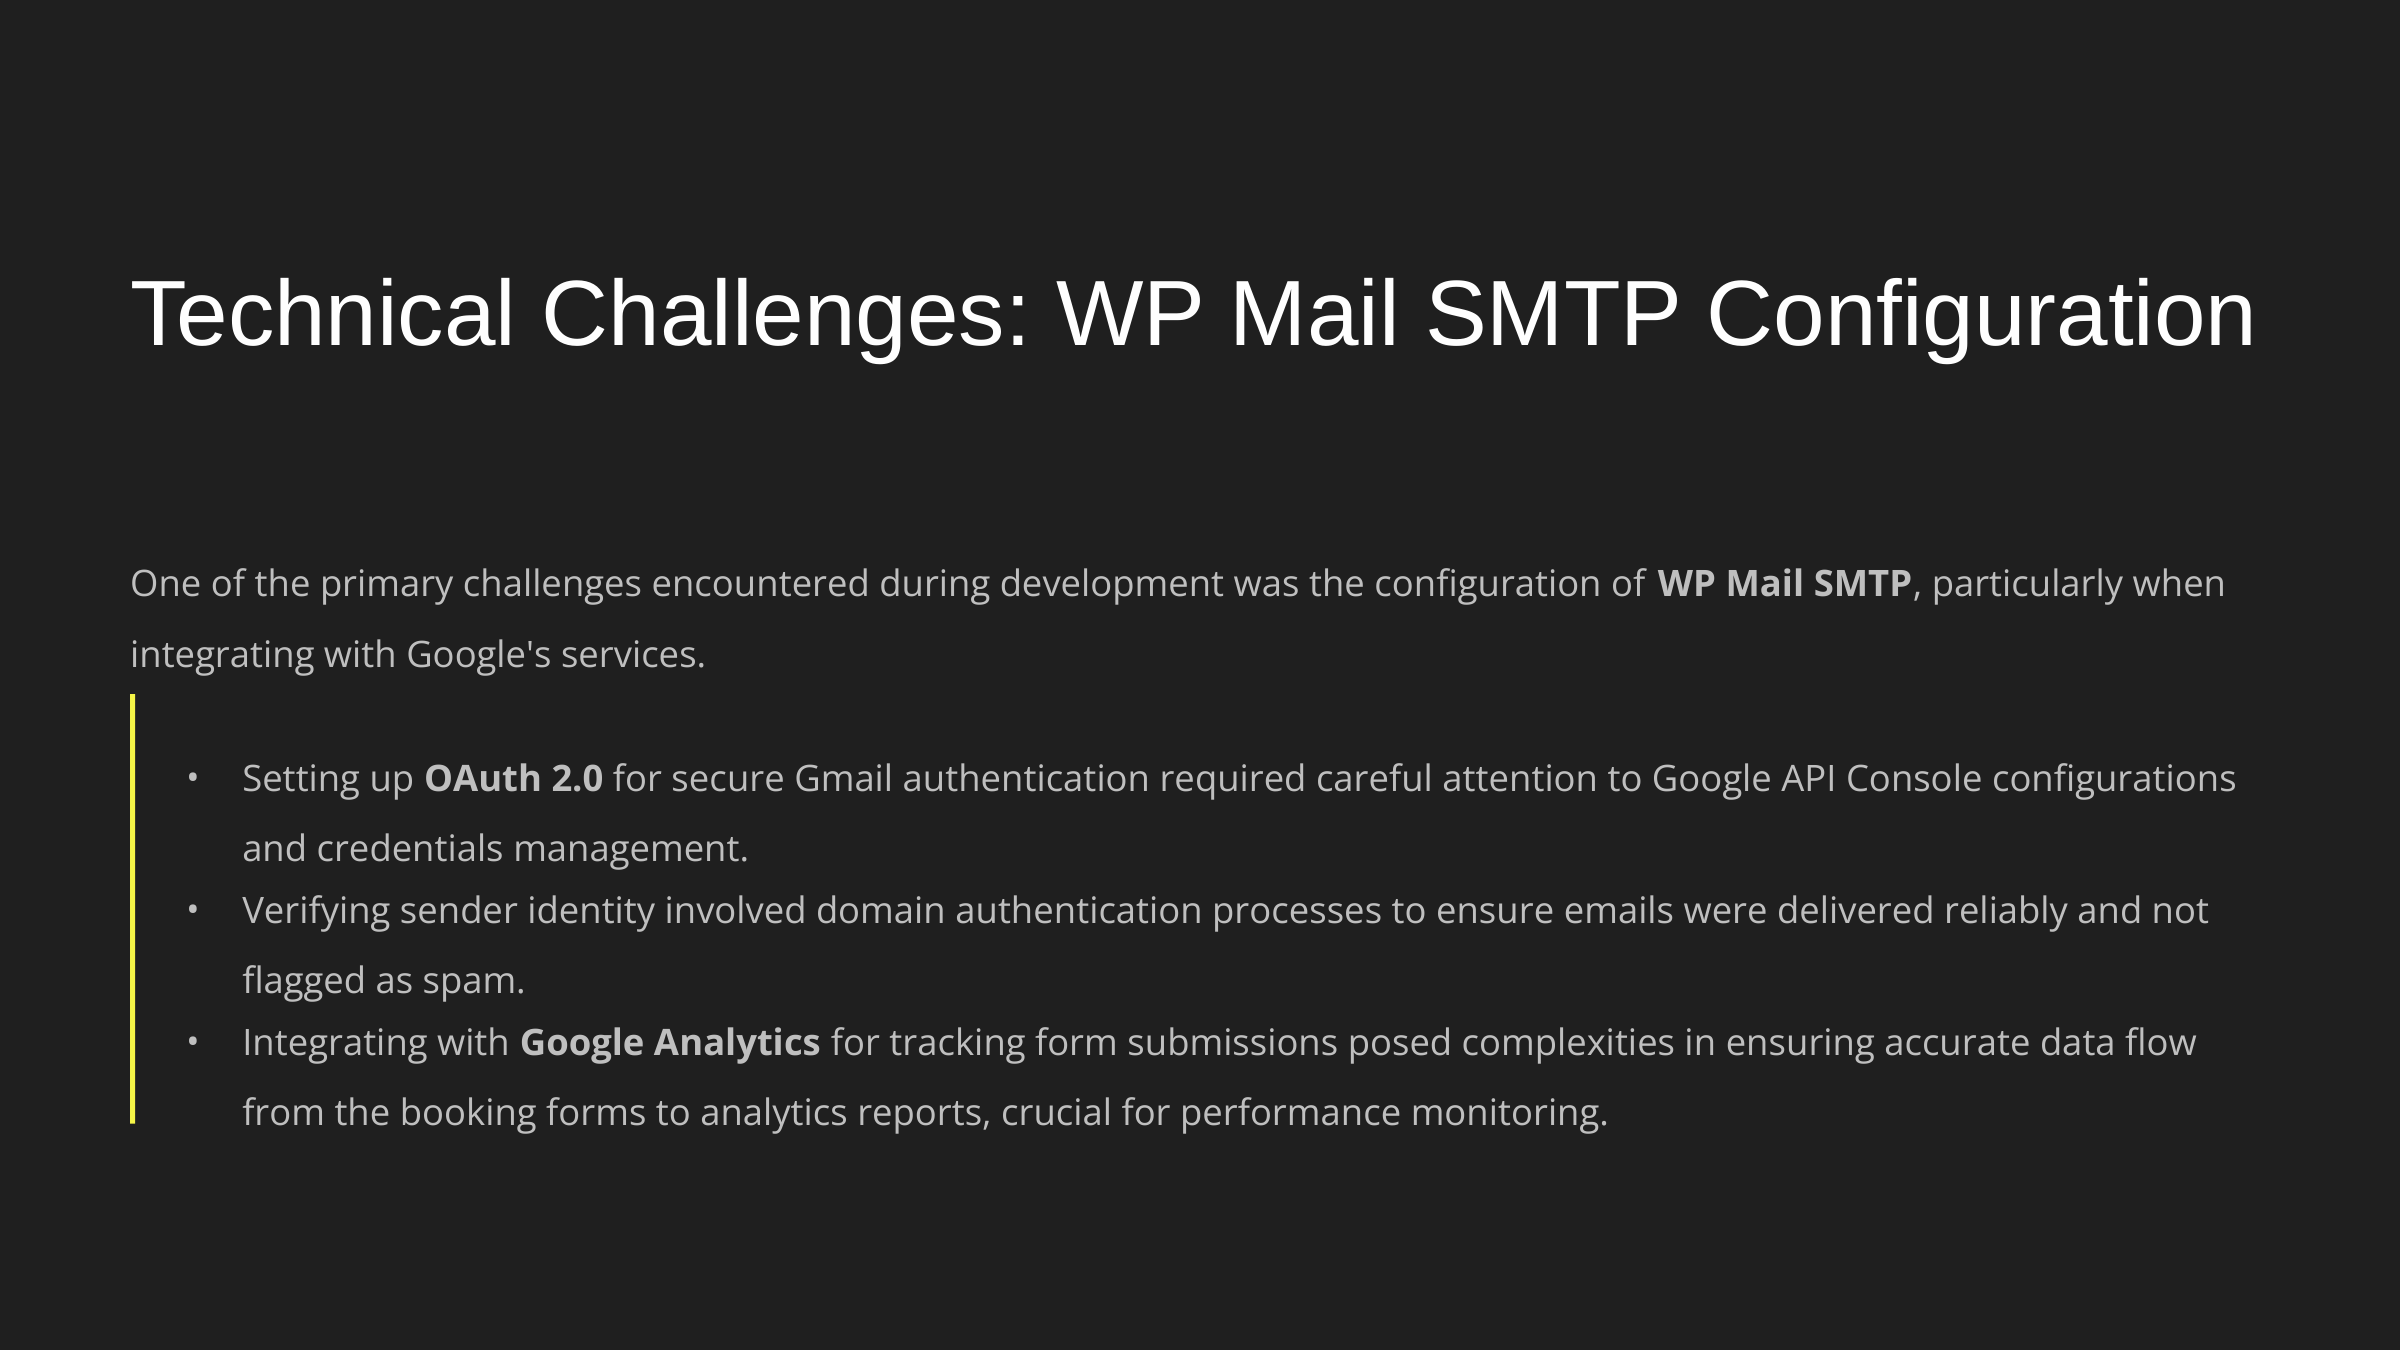

Technical Challenges: WP Mail SMTP Configuration
One of the primary challenges encountered during development was the configuration of WP Mail SMTP, particularly when integrating with Google's services.

Setting up OAuth 2.0 for secure Gmail authentication required careful attention to Google API Console configurations and credentials management.
Verifying sender identity involved domain authentication processes to ensure emails were delivered reliably and not flagged as spam.
Integrating with Google Analytics for tracking form submissions posed complexities in ensuring accurate data flow from the booking forms to analytics reports, crucial for performance monitoring.